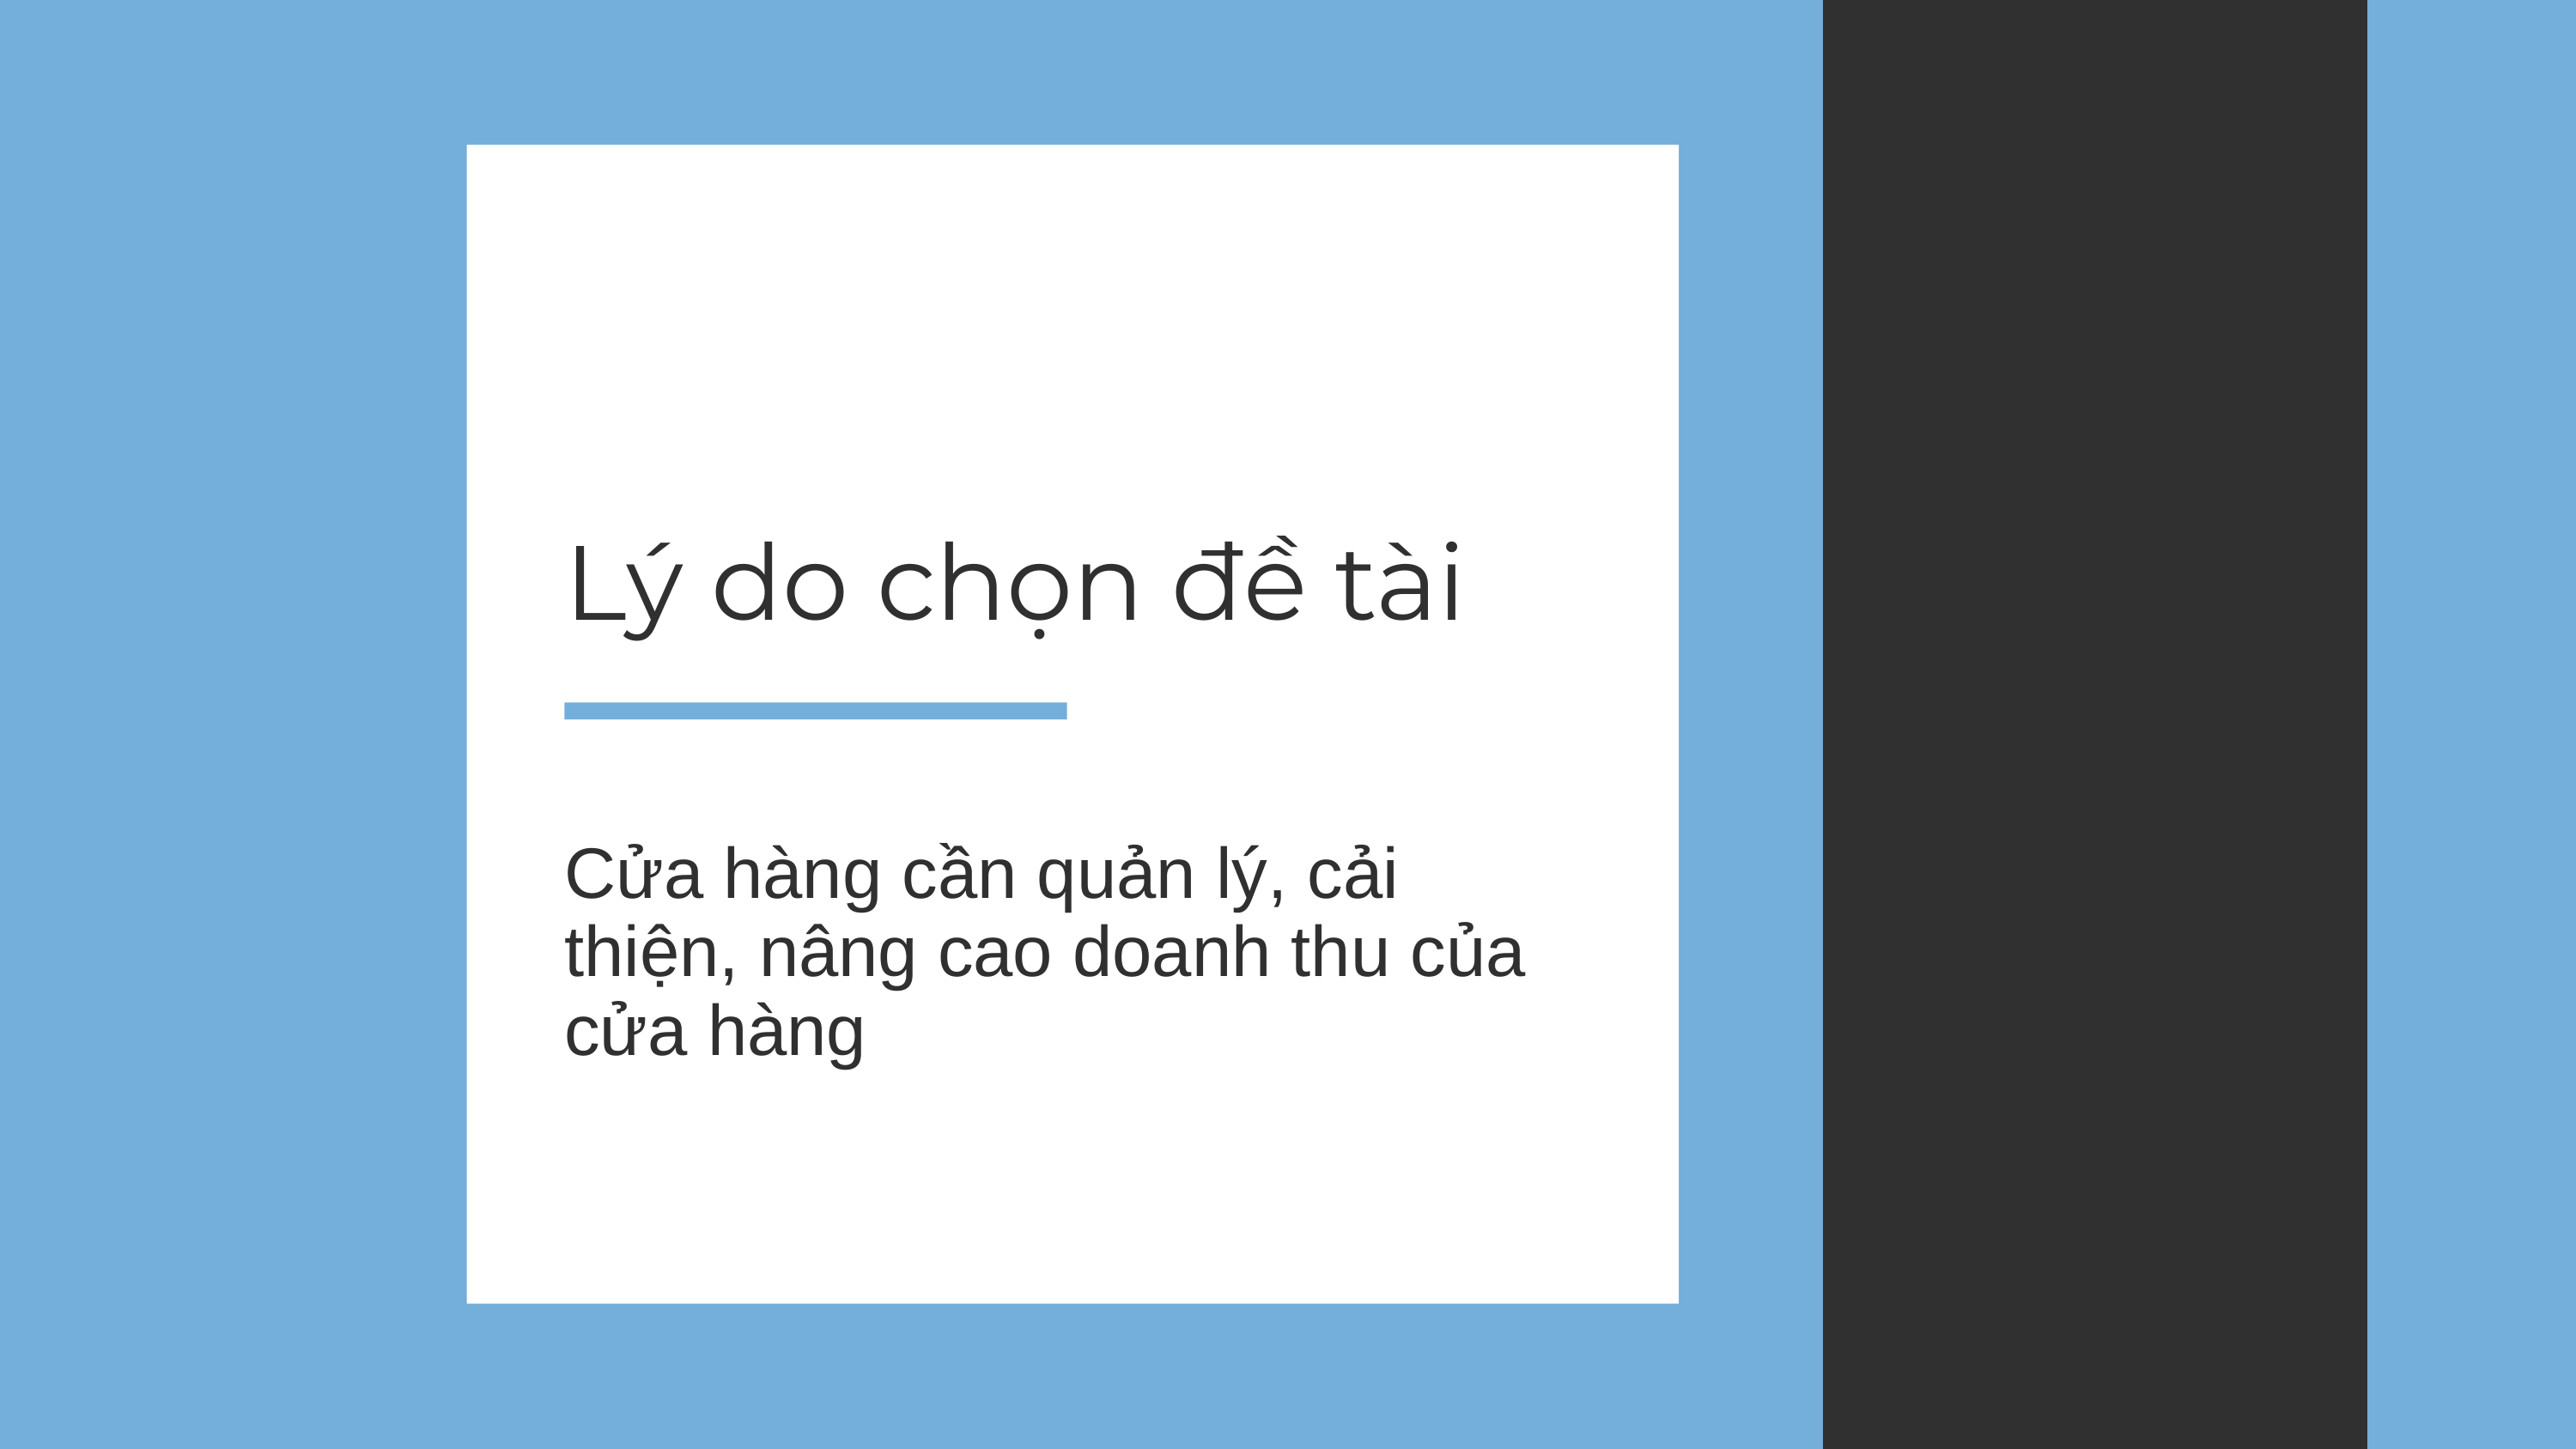

Lý do chọn đề tài

Cửa hàng cần quản lý, cải thiện, nâng cao doanh thu của cửa hàng